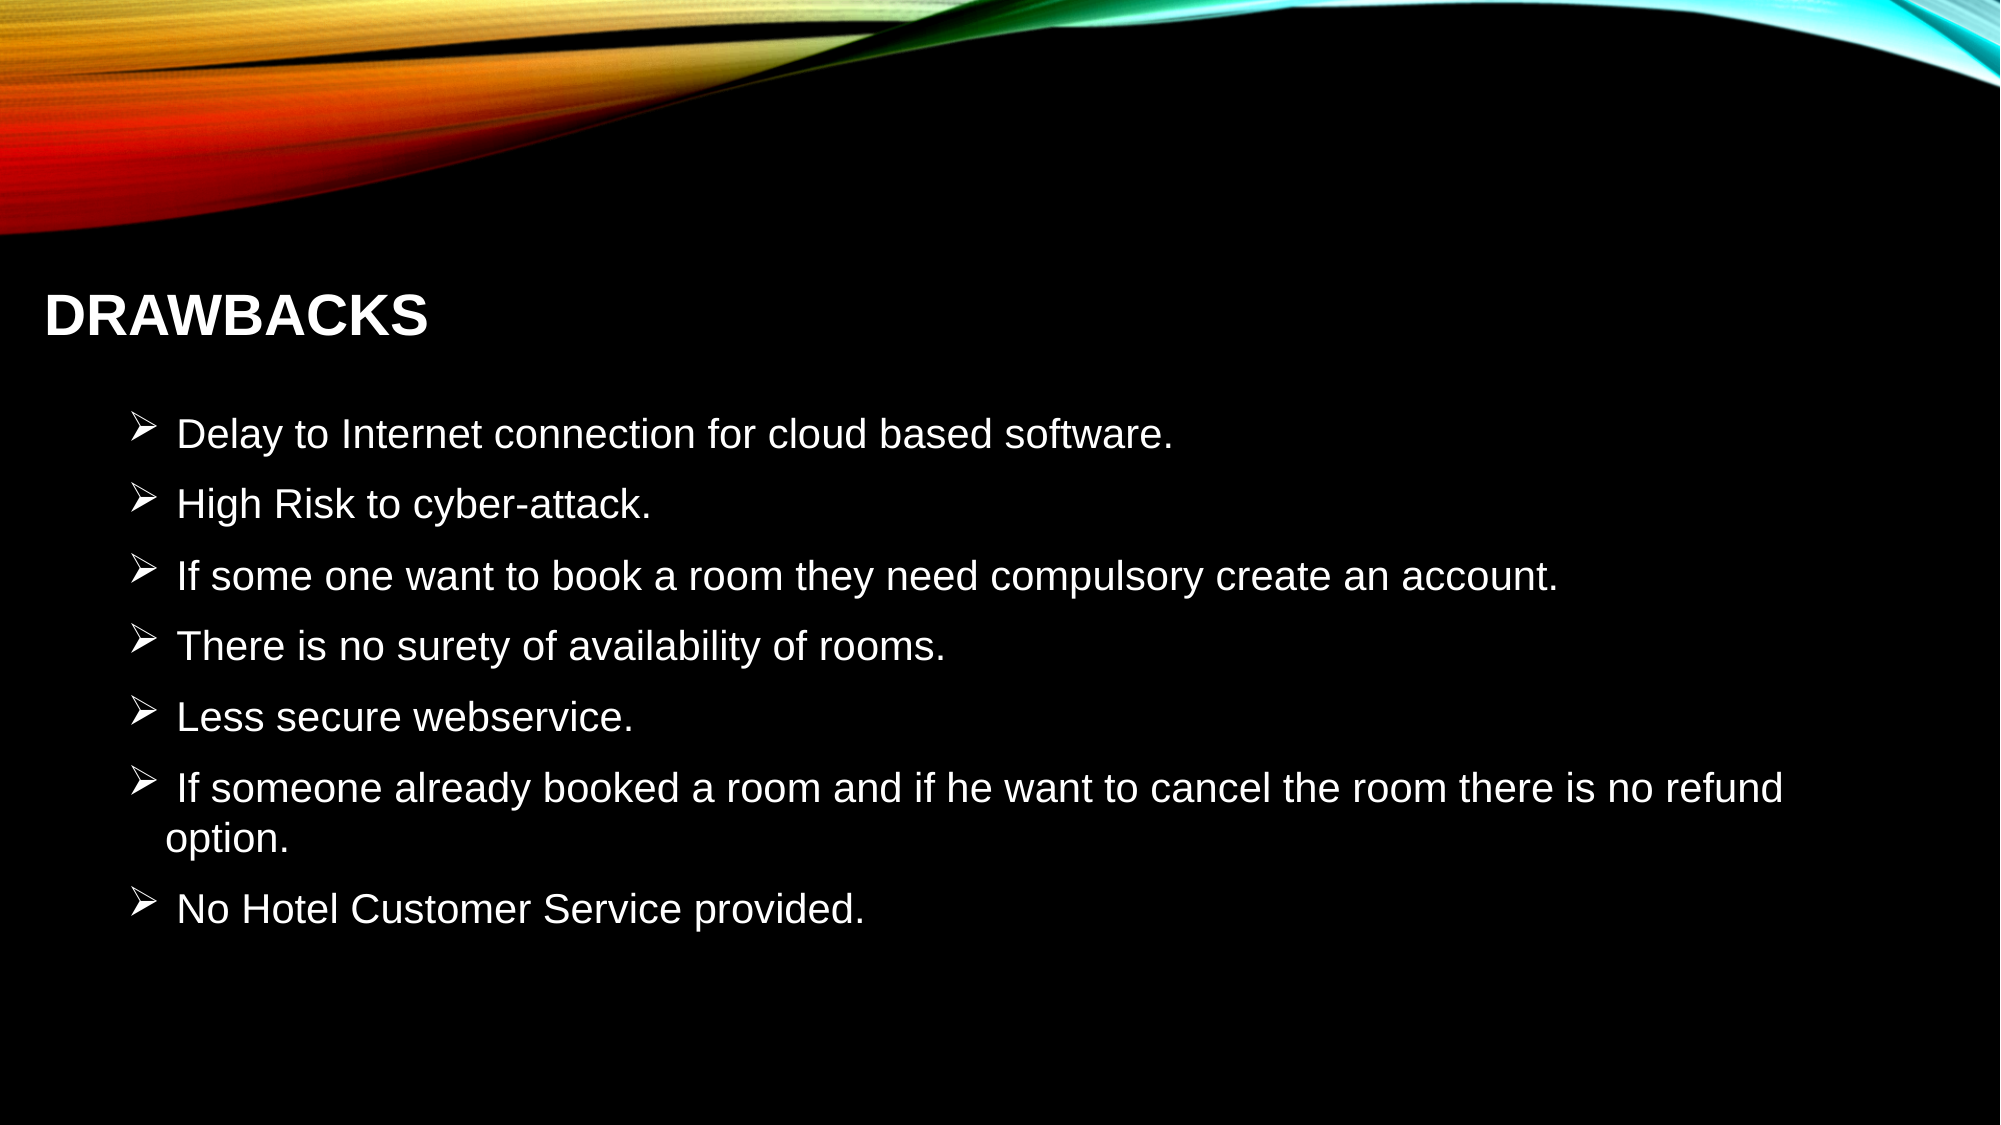

# Drawbacks
 Delay to Internet connection for cloud based software.
 High Risk to cyber-attack.
 If some one want to book a room they need compulsory create an account.
 There is no surety of availability of rooms.
 Less secure webservice.
 If someone already booked a room and if he want to cancel the room there is no refund option.
 No Hotel Customer Service provided.